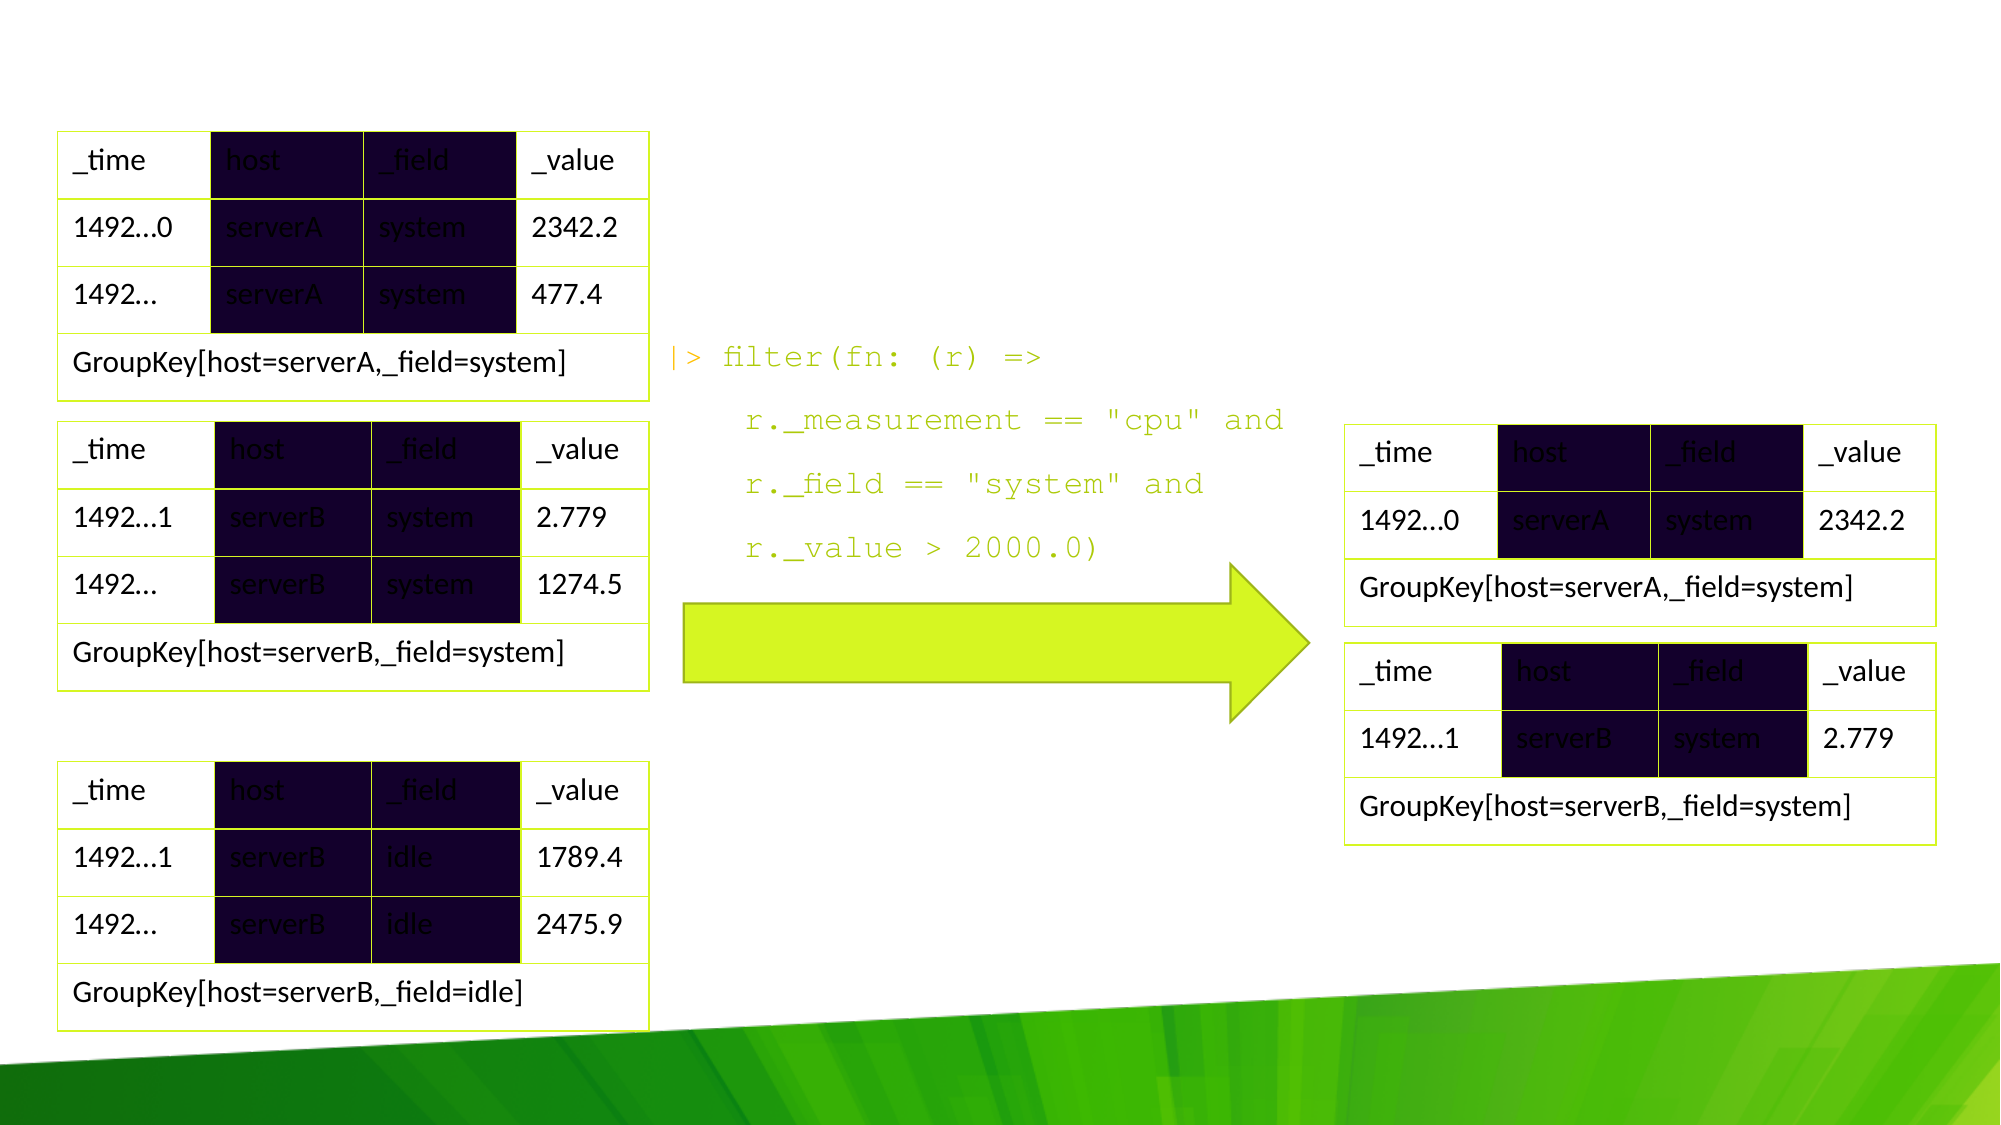

| \_time | host | \_field | \_value |
| --- | --- | --- | --- |
| 1492…0 | serverA | system | 2342.2 |
| 1492… | serverA | system | 477.4 |
| GroupKey[host=serverA,\_field=system] |  |  |  |
|> filter(fn: (r) =>
    r._measurement == "cpu" and
    r._field == "system" and
    r._value > 2000.0)

| \_time | host | \_field | \_value |
| --- | --- | --- | --- |
| 1492…1 | serverB | system | 2.779 |
| 1492… | serverB | system | 1274.5 |
| GroupKey[host=serverB,\_field=system] |  |  |  |
| \_time | host | \_field | \_value |
| --- | --- | --- | --- |
| 1492…0 | serverA | system | 2342.2 |
| GroupKey[host=serverA,\_field=system] |  |  |  |
| \_time | host | \_field | \_value |
| --- | --- | --- | --- |
| 1492…1 | serverB | system | 2.779 |
| GroupKey[host=serverB,\_field=system] |  |  |  |
[…]
| \_time | host | \_field | \_value |
| --- | --- | --- | --- |
| 1492…1 | serverB | idle | 1789.4 |
| 1492… | serverB | idle | 2475.9 |
| GroupKey[host=serverB,\_field=idle] |  |  |  |